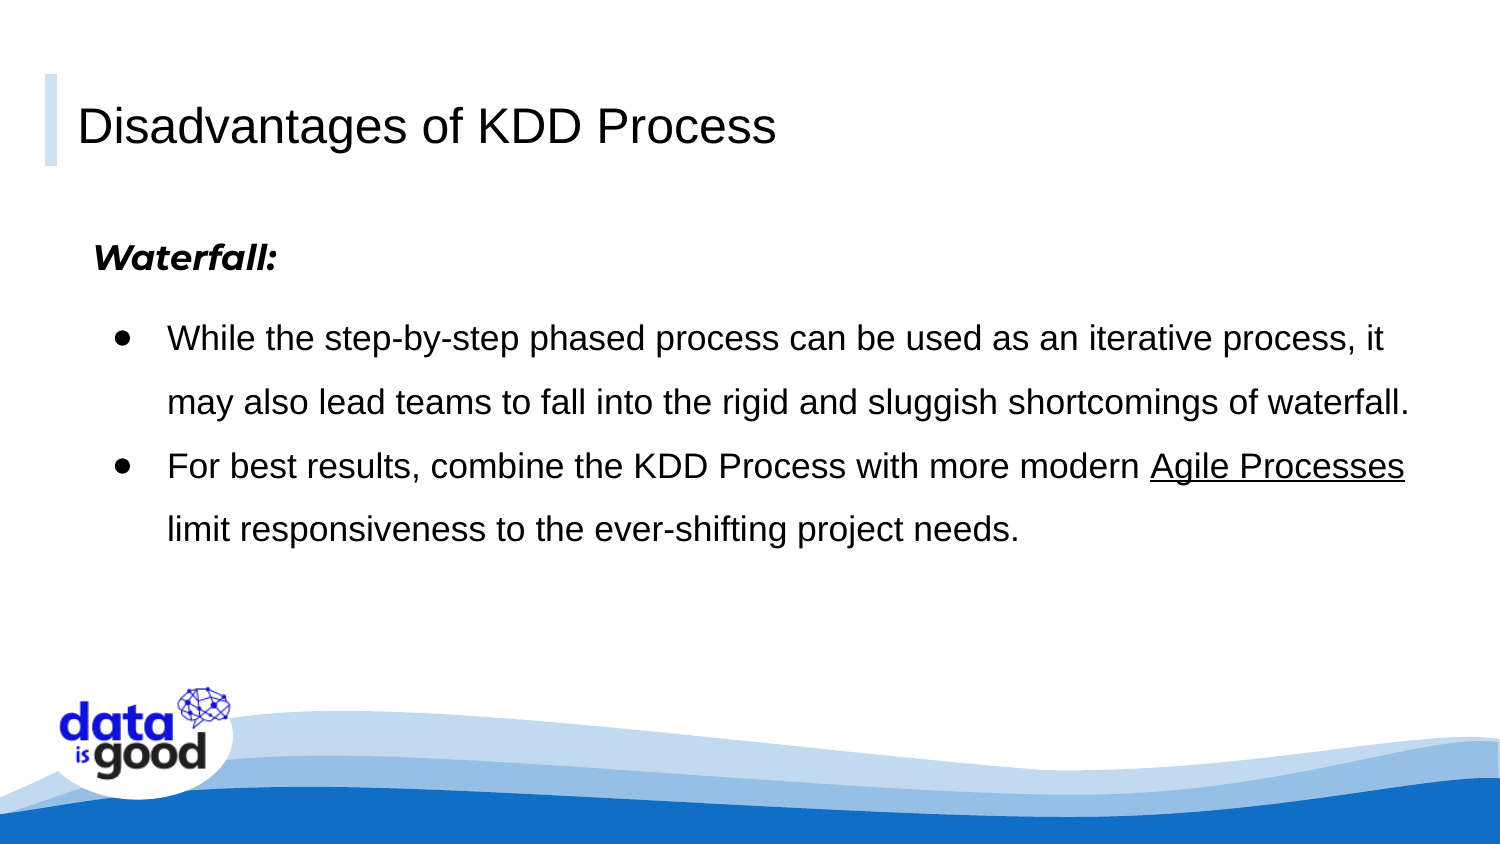

# Disadvantages of KDD Process
Waterfall:
While the step-by-step phased process can be used as an iterative process, it may also lead teams to fall into the rigid and sluggish shortcomings of waterfall.
For best results, combine the KDD Process with more modern Agile Processes limit responsiveness to the ever-shifting project needs.